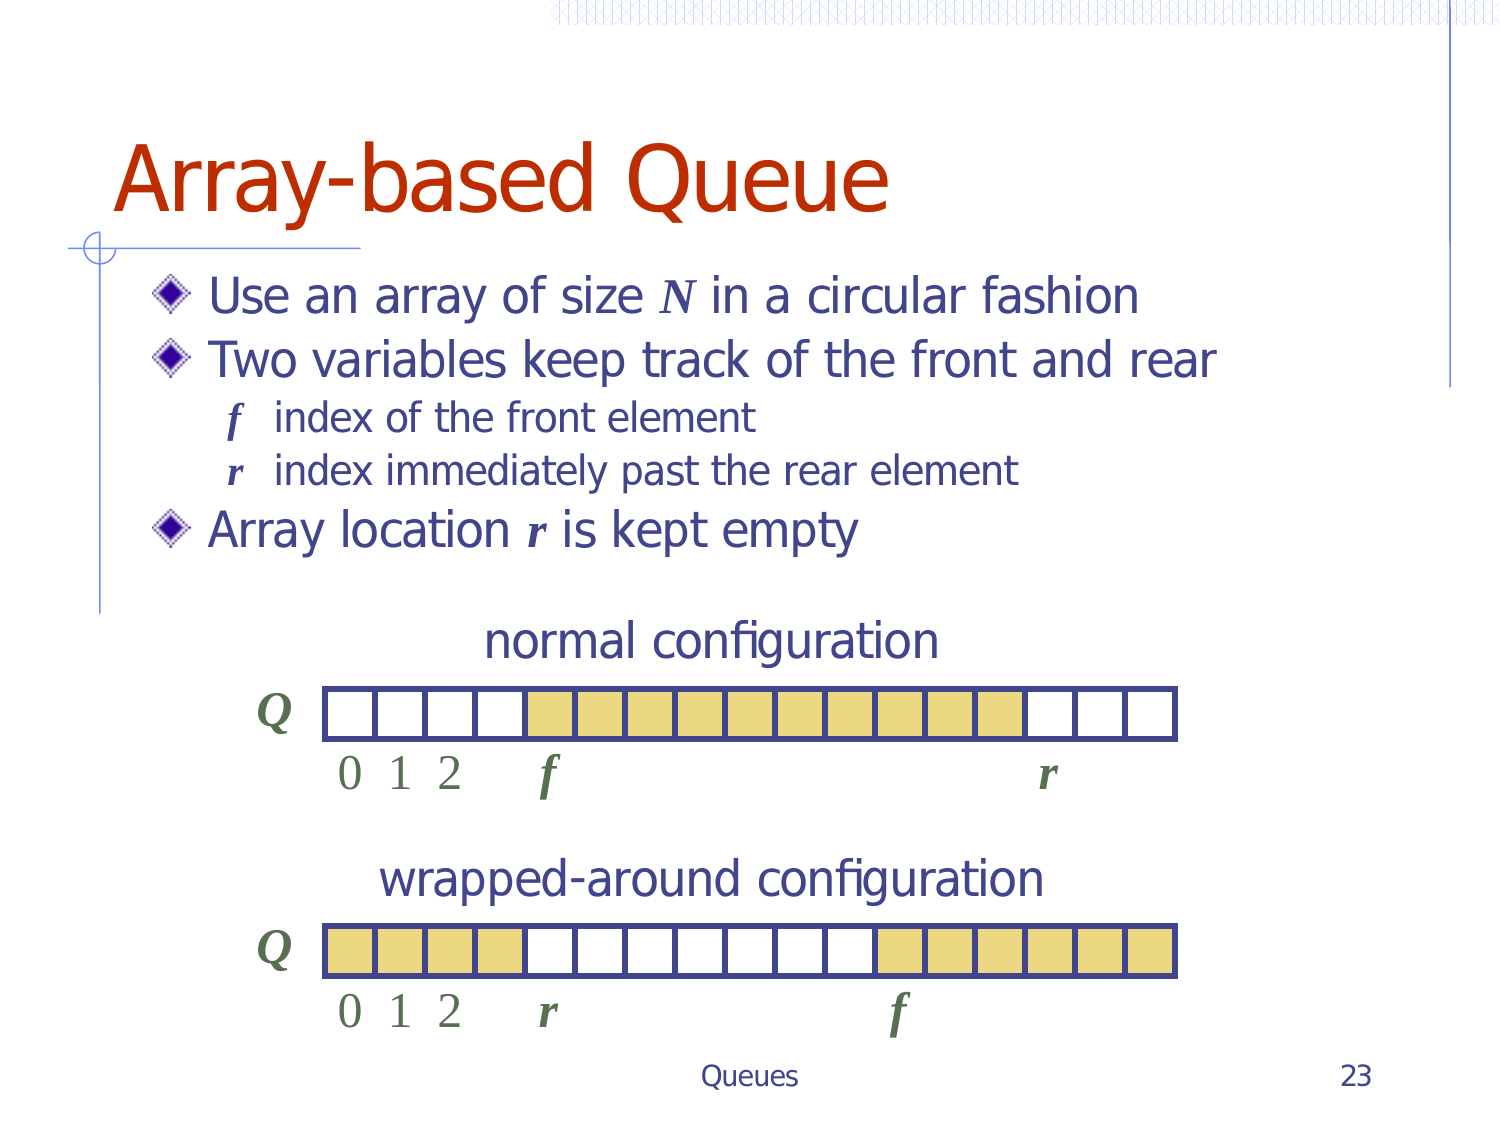

# Array-based Queue
Use an array of size N in a circular fashion
Two variables keep track of the front and rear
f 	index of the front element
r	index immediately past the rear element
Array location r is kept empty
normal configuration
Q

0
1
2
f
r
wrapped-around configuration
Q

0
1
2
r
f
Queues
23